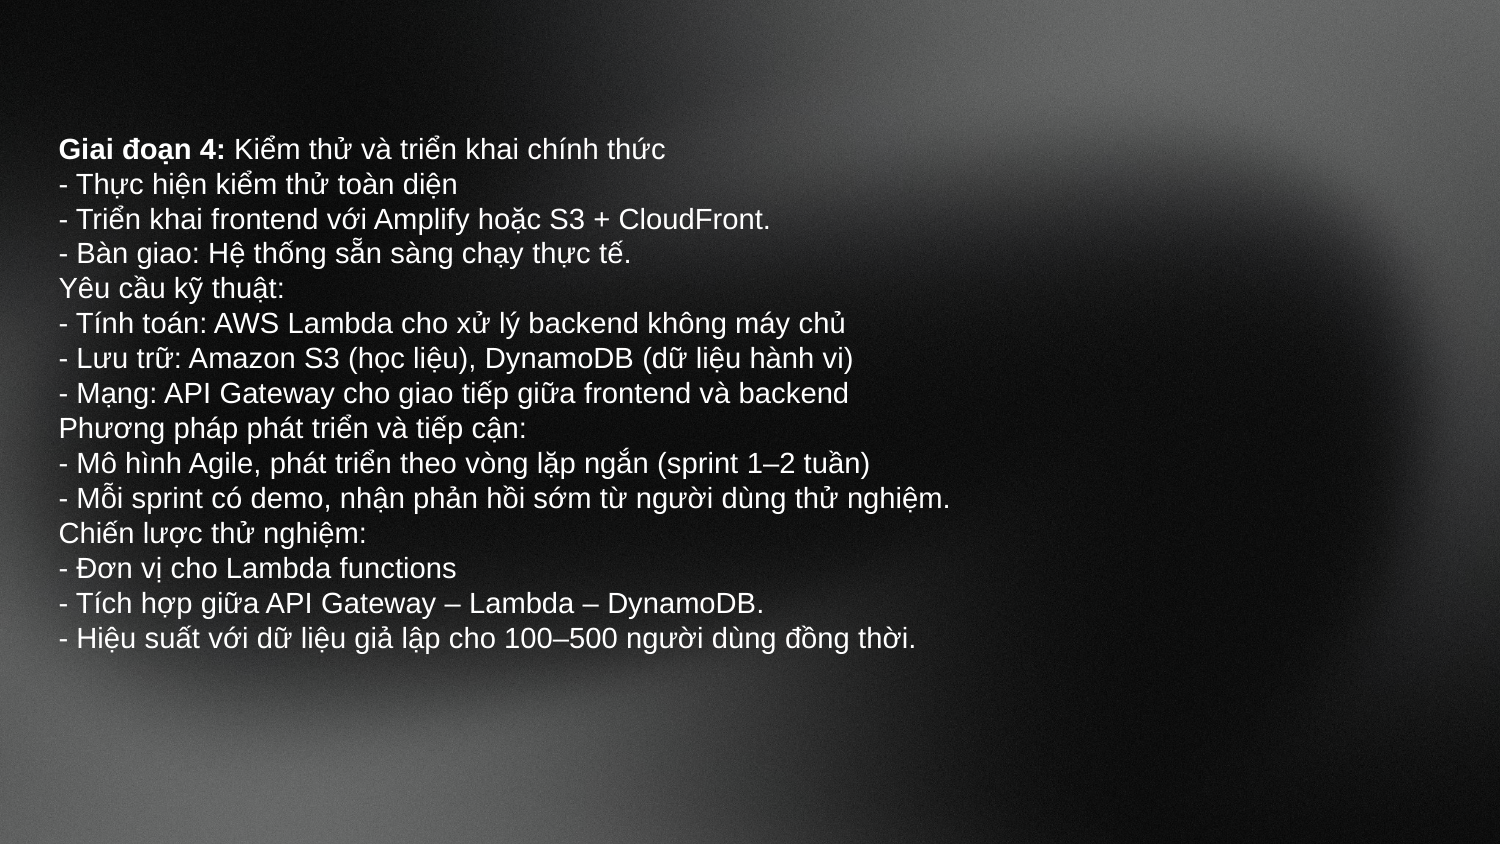

Giai đoạn 4: Kiểm thử và triển khai chính thức
- Thực hiện kiểm thử toàn diện
- Triển khai frontend với Amplify hoặc S3 + CloudFront.
- Bàn giao: Hệ thống sẵn sàng chạy thực tế.
Yêu cầu kỹ thuật:
- Tính toán: AWS Lambda cho xử lý backend không máy chủ
- Lưu trữ: Amazon S3 (học liệu), DynamoDB (dữ liệu hành vi)
- Mạng: API Gateway cho giao tiếp giữa frontend và backend
Phương pháp phát triển và tiếp cận:
- Mô hình Agile, phát triển theo vòng lặp ngắn (sprint 1–2 tuần)
- Mỗi sprint có demo, nhận phản hồi sớm từ người dùng thử nghiệm.
Chiến lược thử nghiệm:
- Đơn vị cho Lambda functions
- Tích hợp giữa API Gateway – Lambda – DynamoDB.
- Hiệu suất với dữ liệu giả lập cho 100–500 người dùng đồng thời.